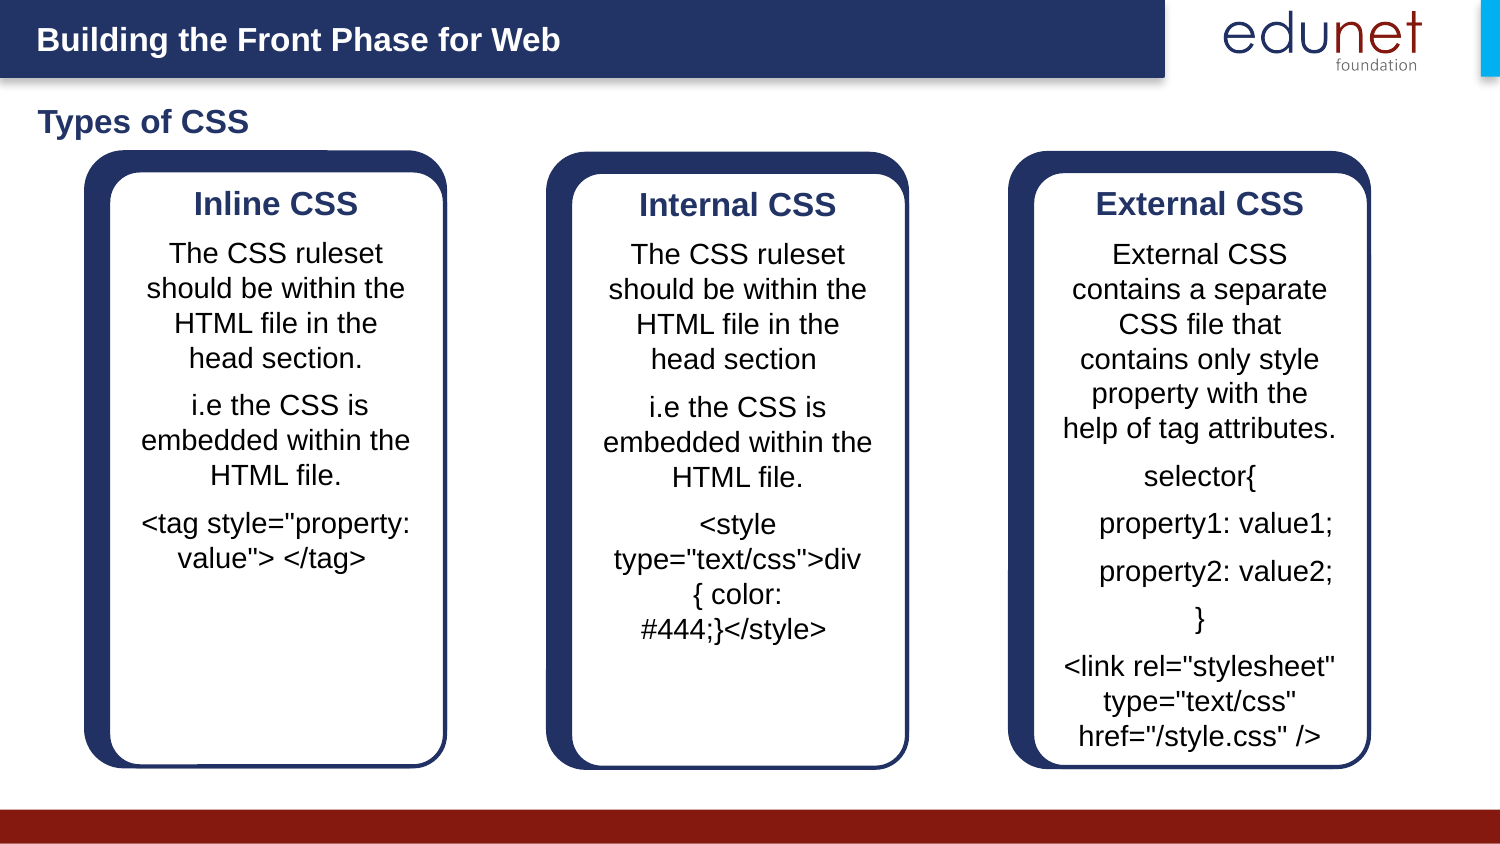

Types of CSS

Inline CSS
The CSS ruleset should be within the HTML file in the head section.
 i.e the CSS is embedded within the HTML file.
<tag style="property: value"> </tag>

External CSS
External CSS contains a separate CSS file that contains only style property with the help of tag attributes.
selector{
    property1: value1;
    property2: value2;
}
<link rel="stylesheet" type="text/css" href="/style.css" />

Internal CSS
The CSS ruleset should be within the HTML file in the head section
i.e the CSS is embedded within the HTML file.
<style type="text/css">div { color: #444;}</style>